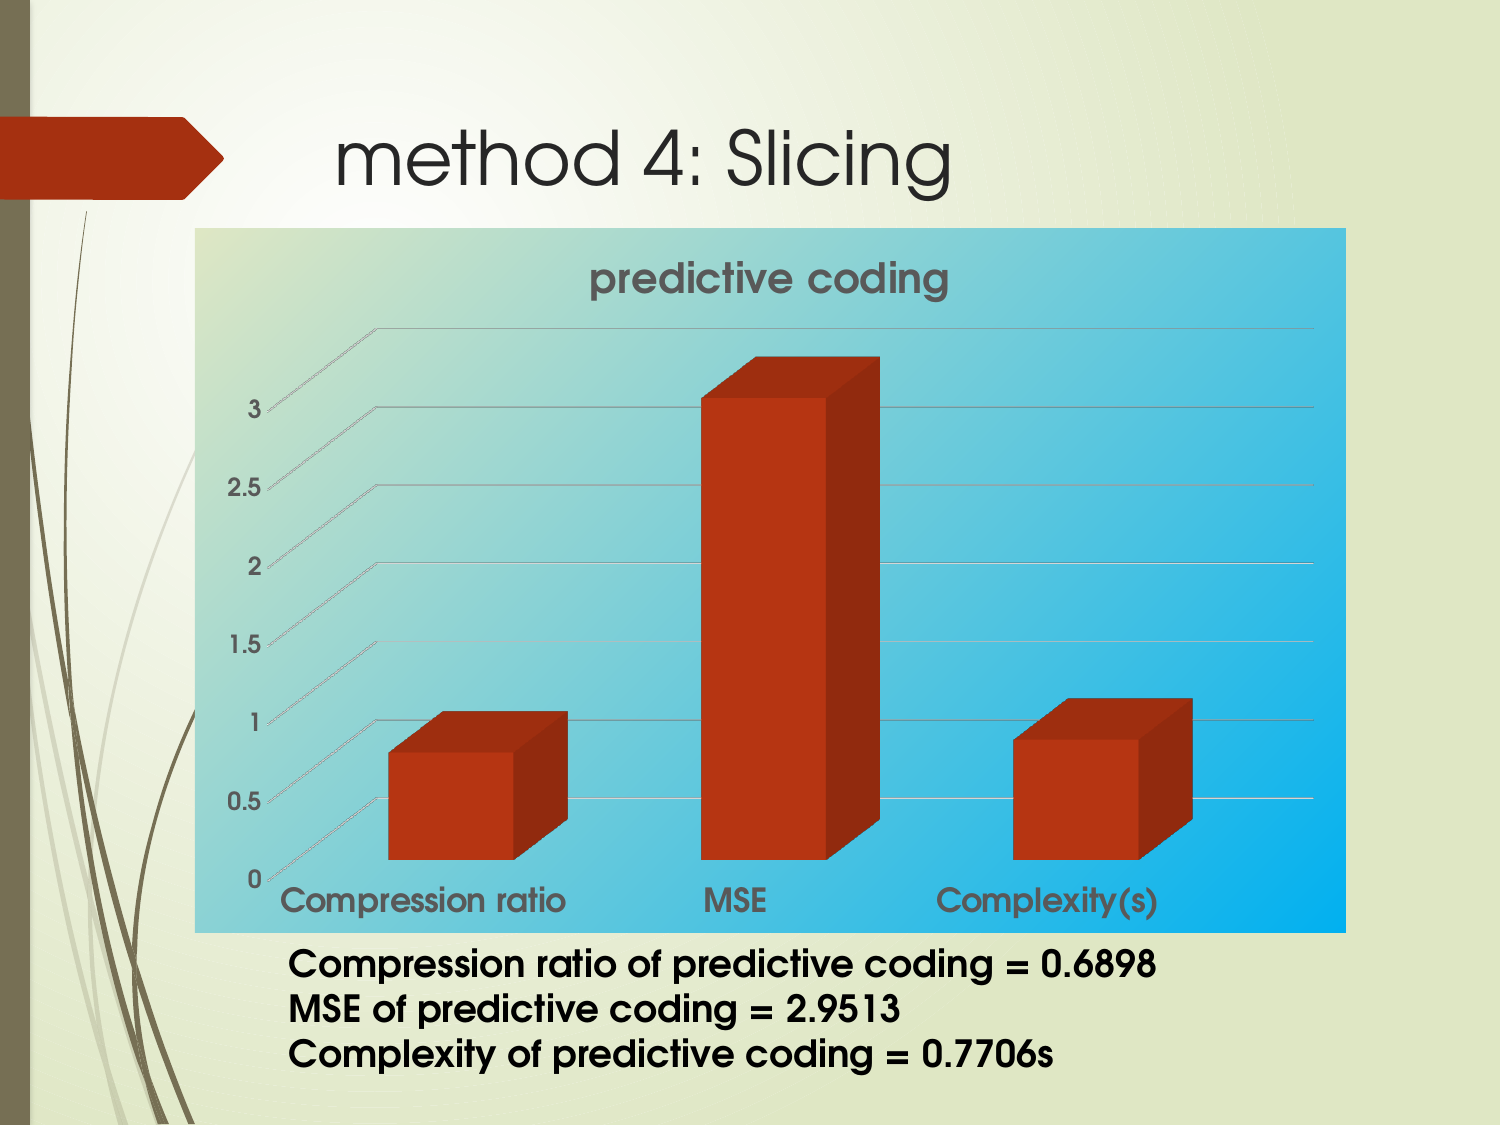

# method 4: Slicing

[unsupported chart]

Compression ratio of predictive coding = 0.6898
MSE of predictive coding = 2.9513
Complexity of predictive coding = 0.7706s